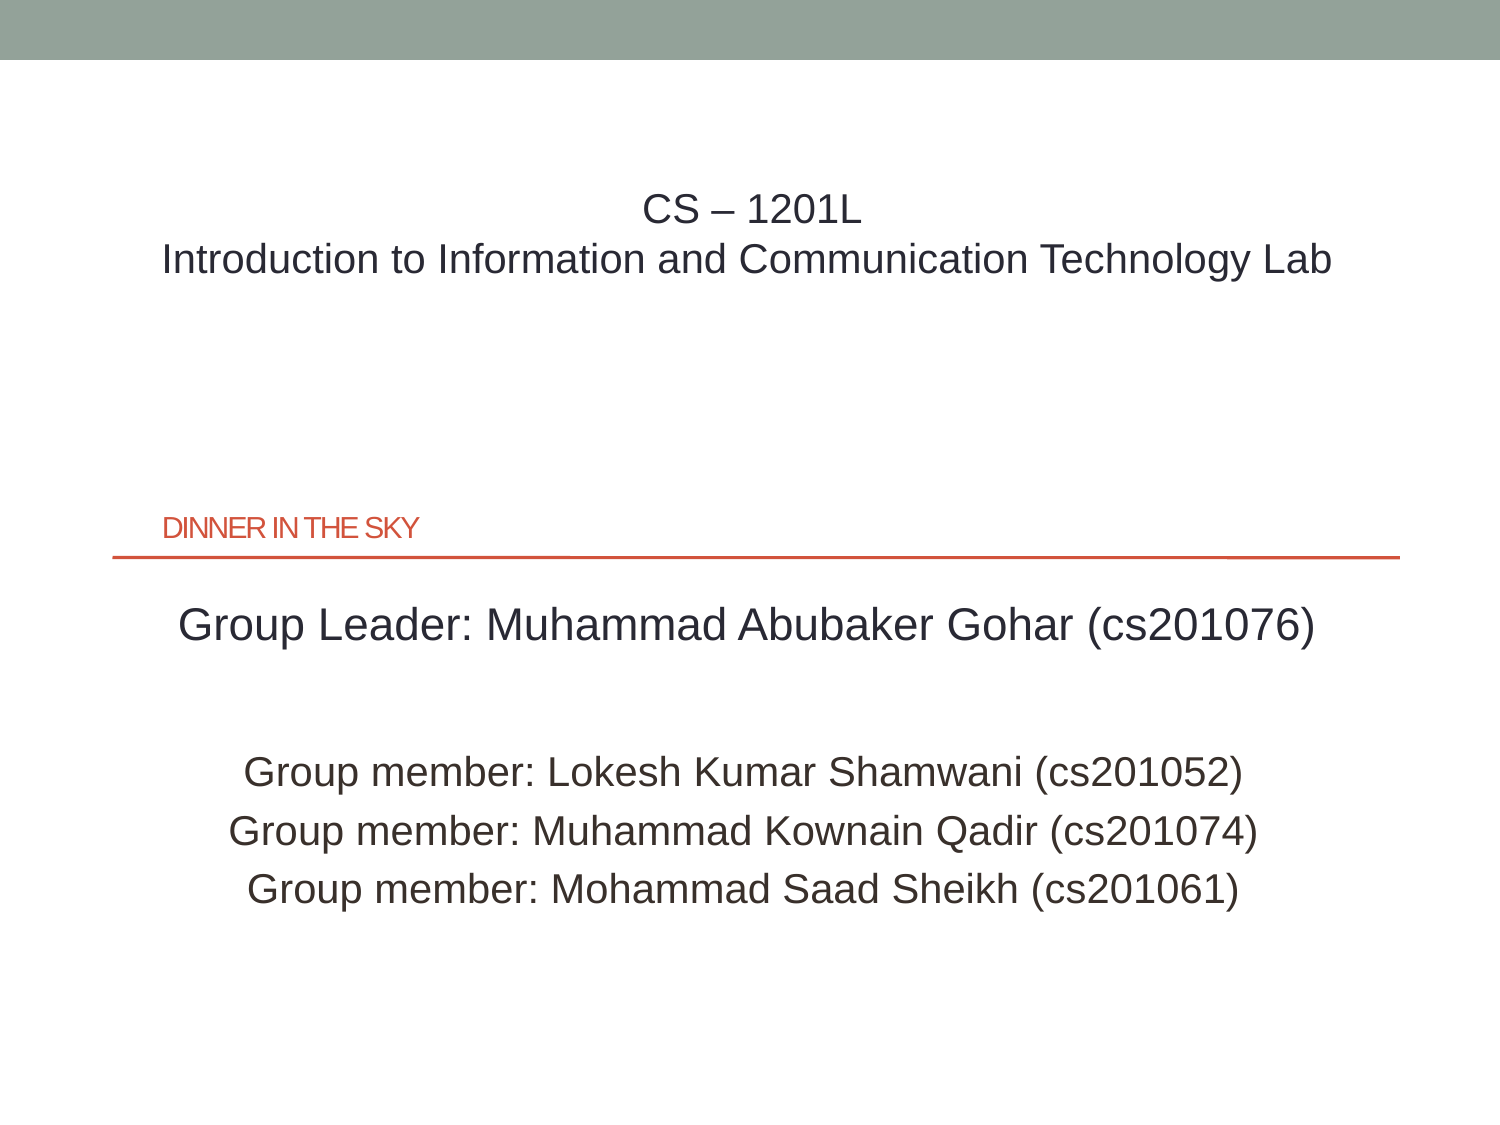

CS – 1201L
Introduction to Information and Communication Technology Lab

# Dinner In The Sky
Group Leader: Muhammad Abubaker Gohar (cs201076)
Group member: Lokesh Kumar Shamwani (cs201052)
Group member: Muhammad Kownain Qadir (cs201074)
Group member: Mohammad Saad Sheikh (cs201061)